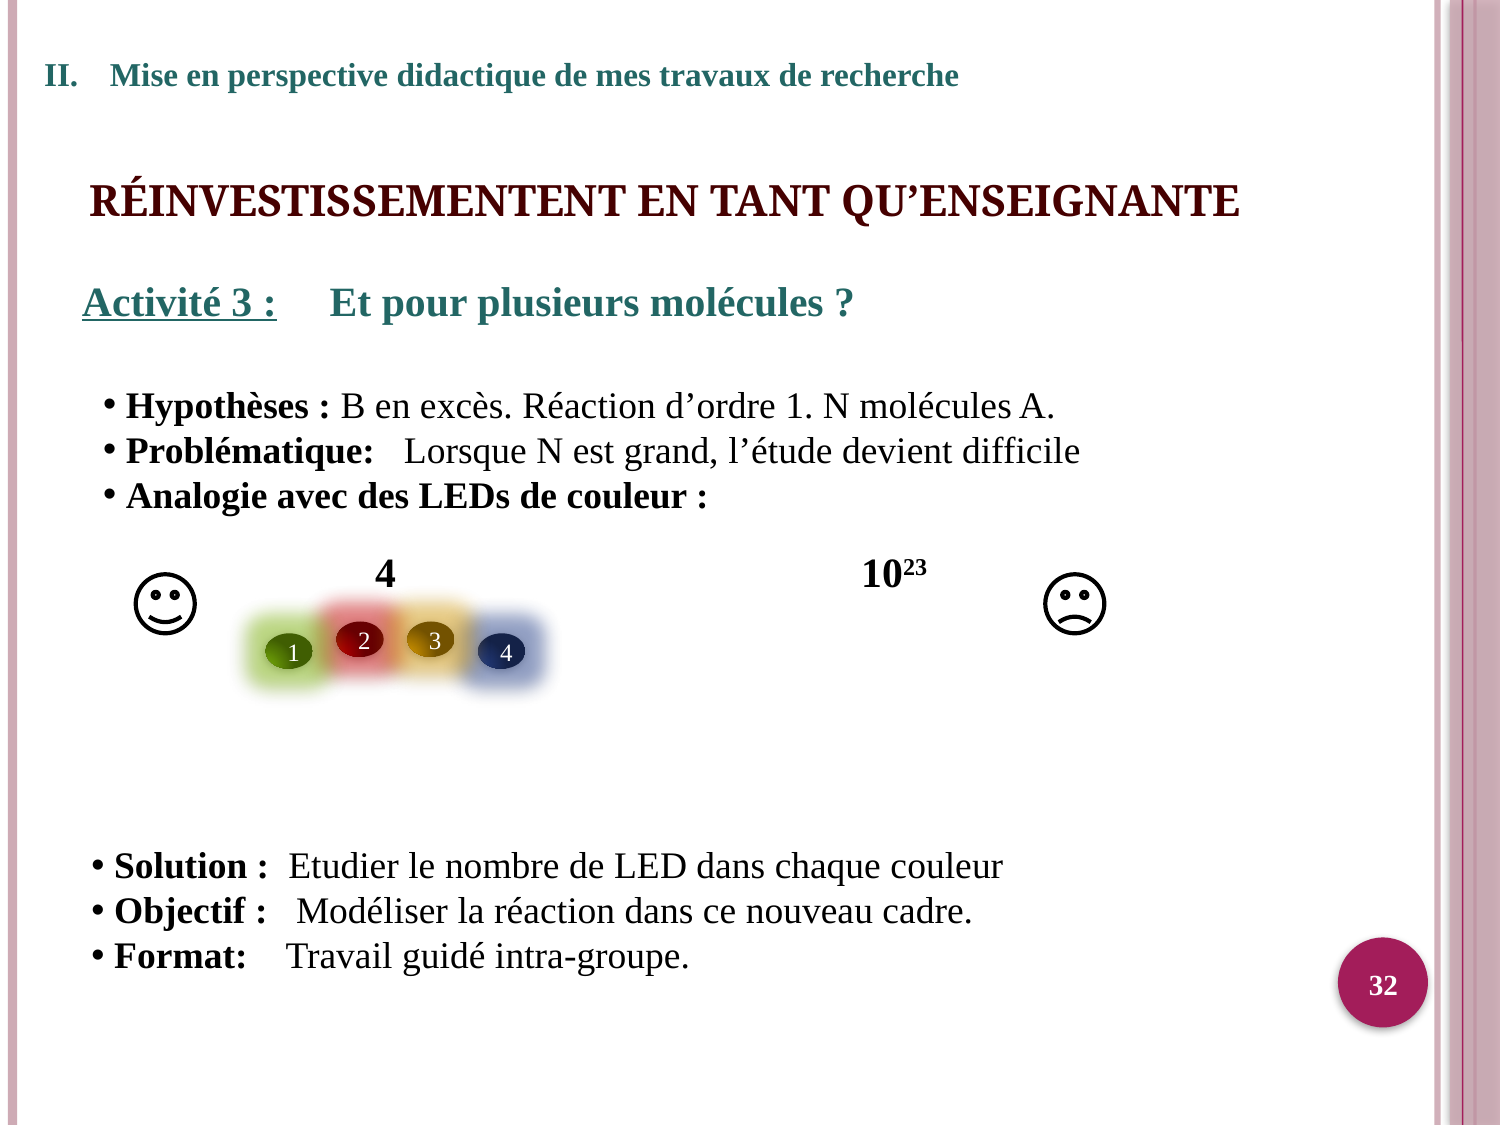

Mise en perspective didactique de mes travaux de recherche
# Réinvestissementent en tant qu’enseignante
Activité 3 :     Et pour plusieurs molécules ?
 Hypothèses : B en excès. Réaction d’ordre 1. N molécules A.
 Problématique:   Lorsque N est grand, l’étude devient difficile
 Analogie avec des LEDs de couleur :
4
1023

2
3

1
4
 Solution :  Etudier le nombre de LED dans chaque couleur
 Objectif :   Modéliser la réaction dans ce nouveau cadre.
 Format:    Travail guidé intra-groupe.
32